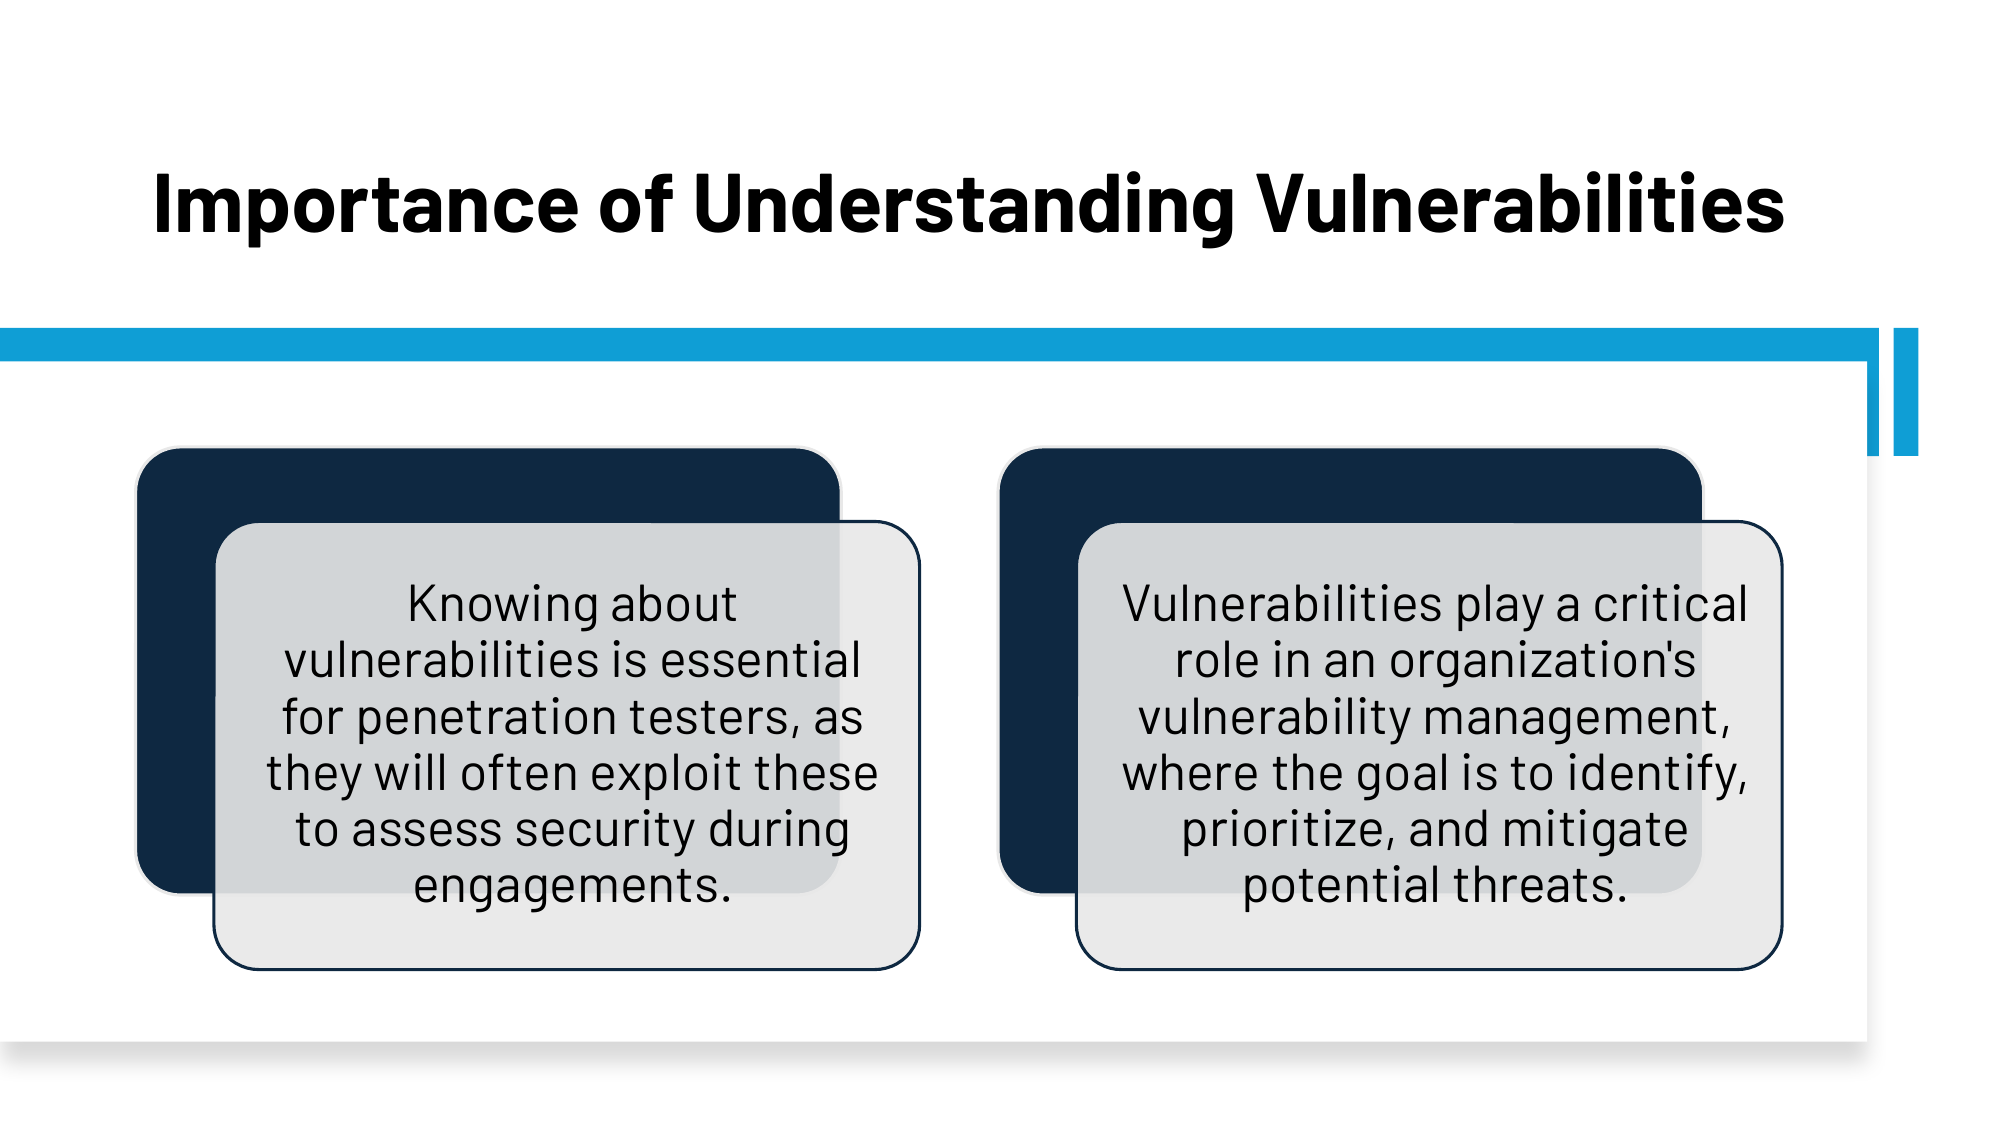

# Importance of Understanding Vulnerabilities

Knowing about vulnerabilities is essential for penetration testers, as they will often exploit these to assess security during engagements.
Vulnerabilities play a critical role in an organization's vulnerability management, where the goal is to identify, prioritize, and mitigate potential threats.